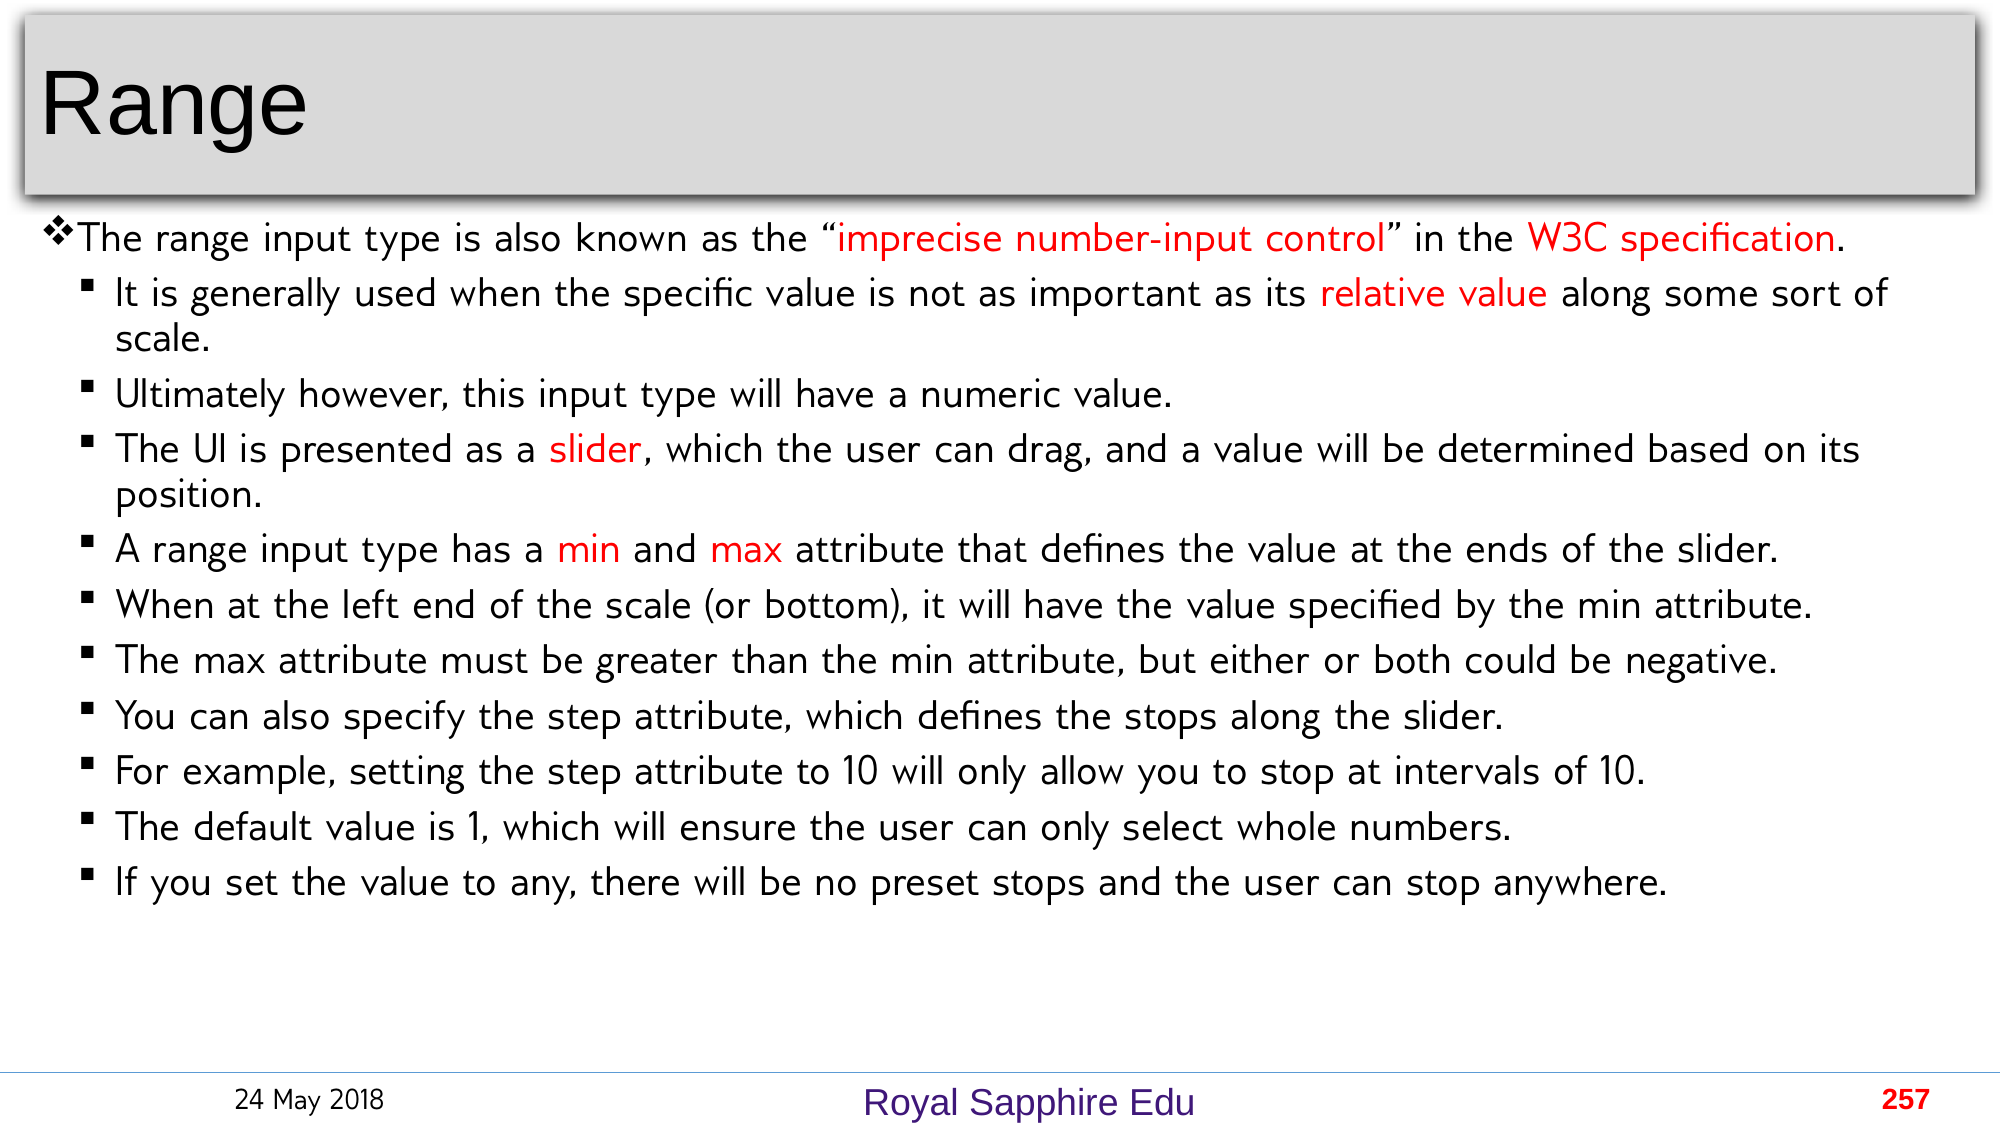

# Range
The range input type is also known as the “imprecise number-input control” in the W3C specification.
It is generally used when the specific value is not as important as its relative value along some sort of scale.
Ultimately however, this input type will have a numeric value.
The UI is presented as a slider, which the user can drag, and a value will be determined based on its position.
A range input type has a min and max attribute that defines the value at the ends of the slider.
When at the left end of the scale (or bottom), it will have the value specified by the min attribute.
The max attribute must be greater than the min attribute, but either or both could be negative.
You can also specify the step attribute, which defines the stops along the slider.
For example, setting the step attribute to 10 will only allow you to stop at intervals of 10.
The default value is 1, which will ensure the user can only select whole numbers.
If you set the value to any, there will be no preset stops and the user can stop anywhere.
24 May 2018
257